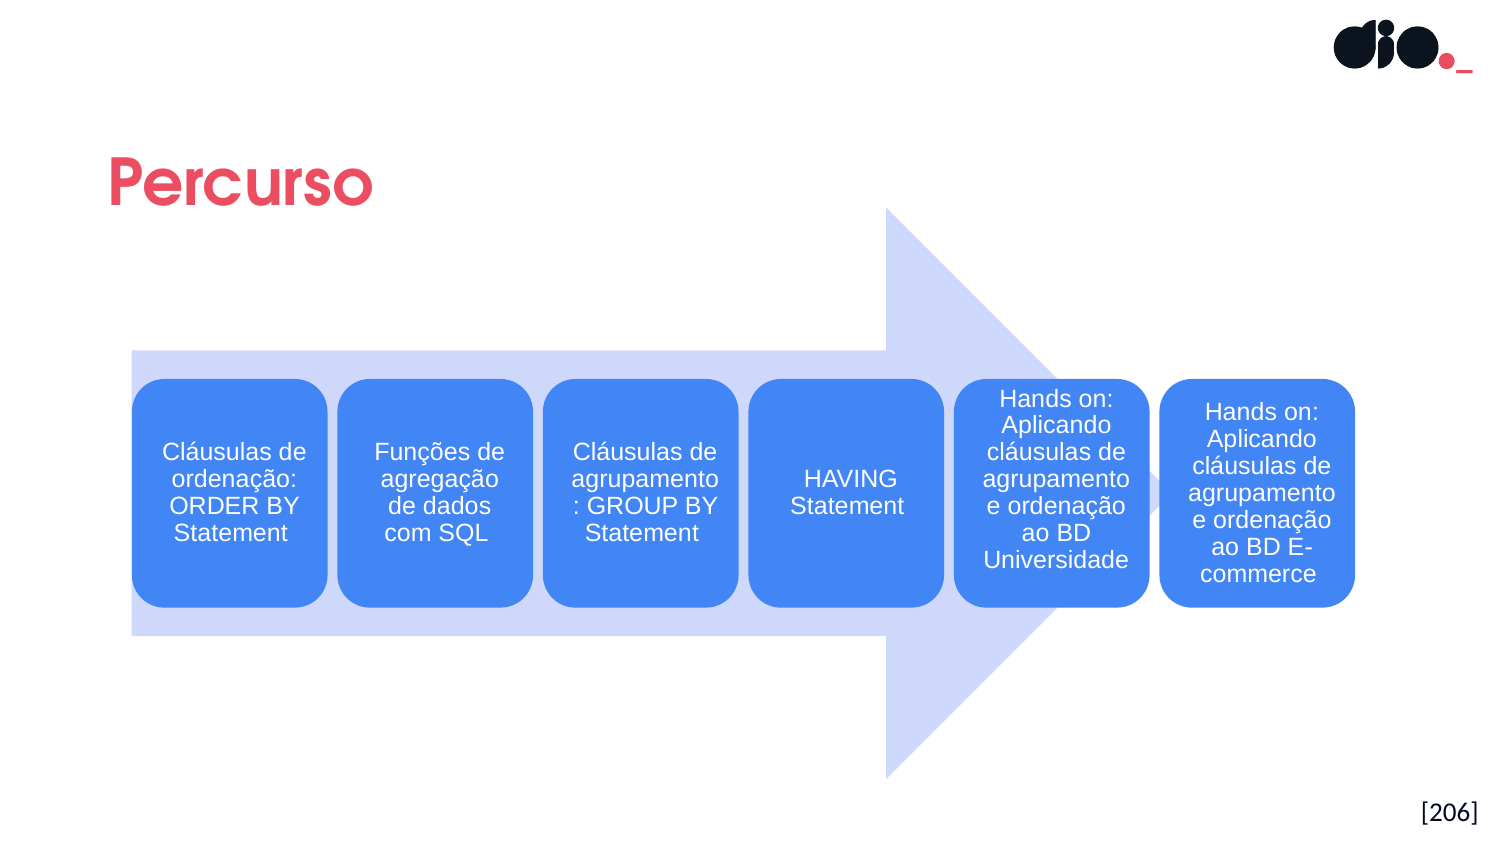

Percurso
Cláusulas de ordenação: ORDER BY Statement
Funções de agregação de dados com SQL
Cláusulas de agrupamento: GROUP BY Statement
HAVING Statement
Hands on: Aplicando cláusulas de agrupamento e ordenação ao BD Universidade
Hands on: Aplicando cláusulas de agrupamento e ordenação ao BD E-commerce
[206]